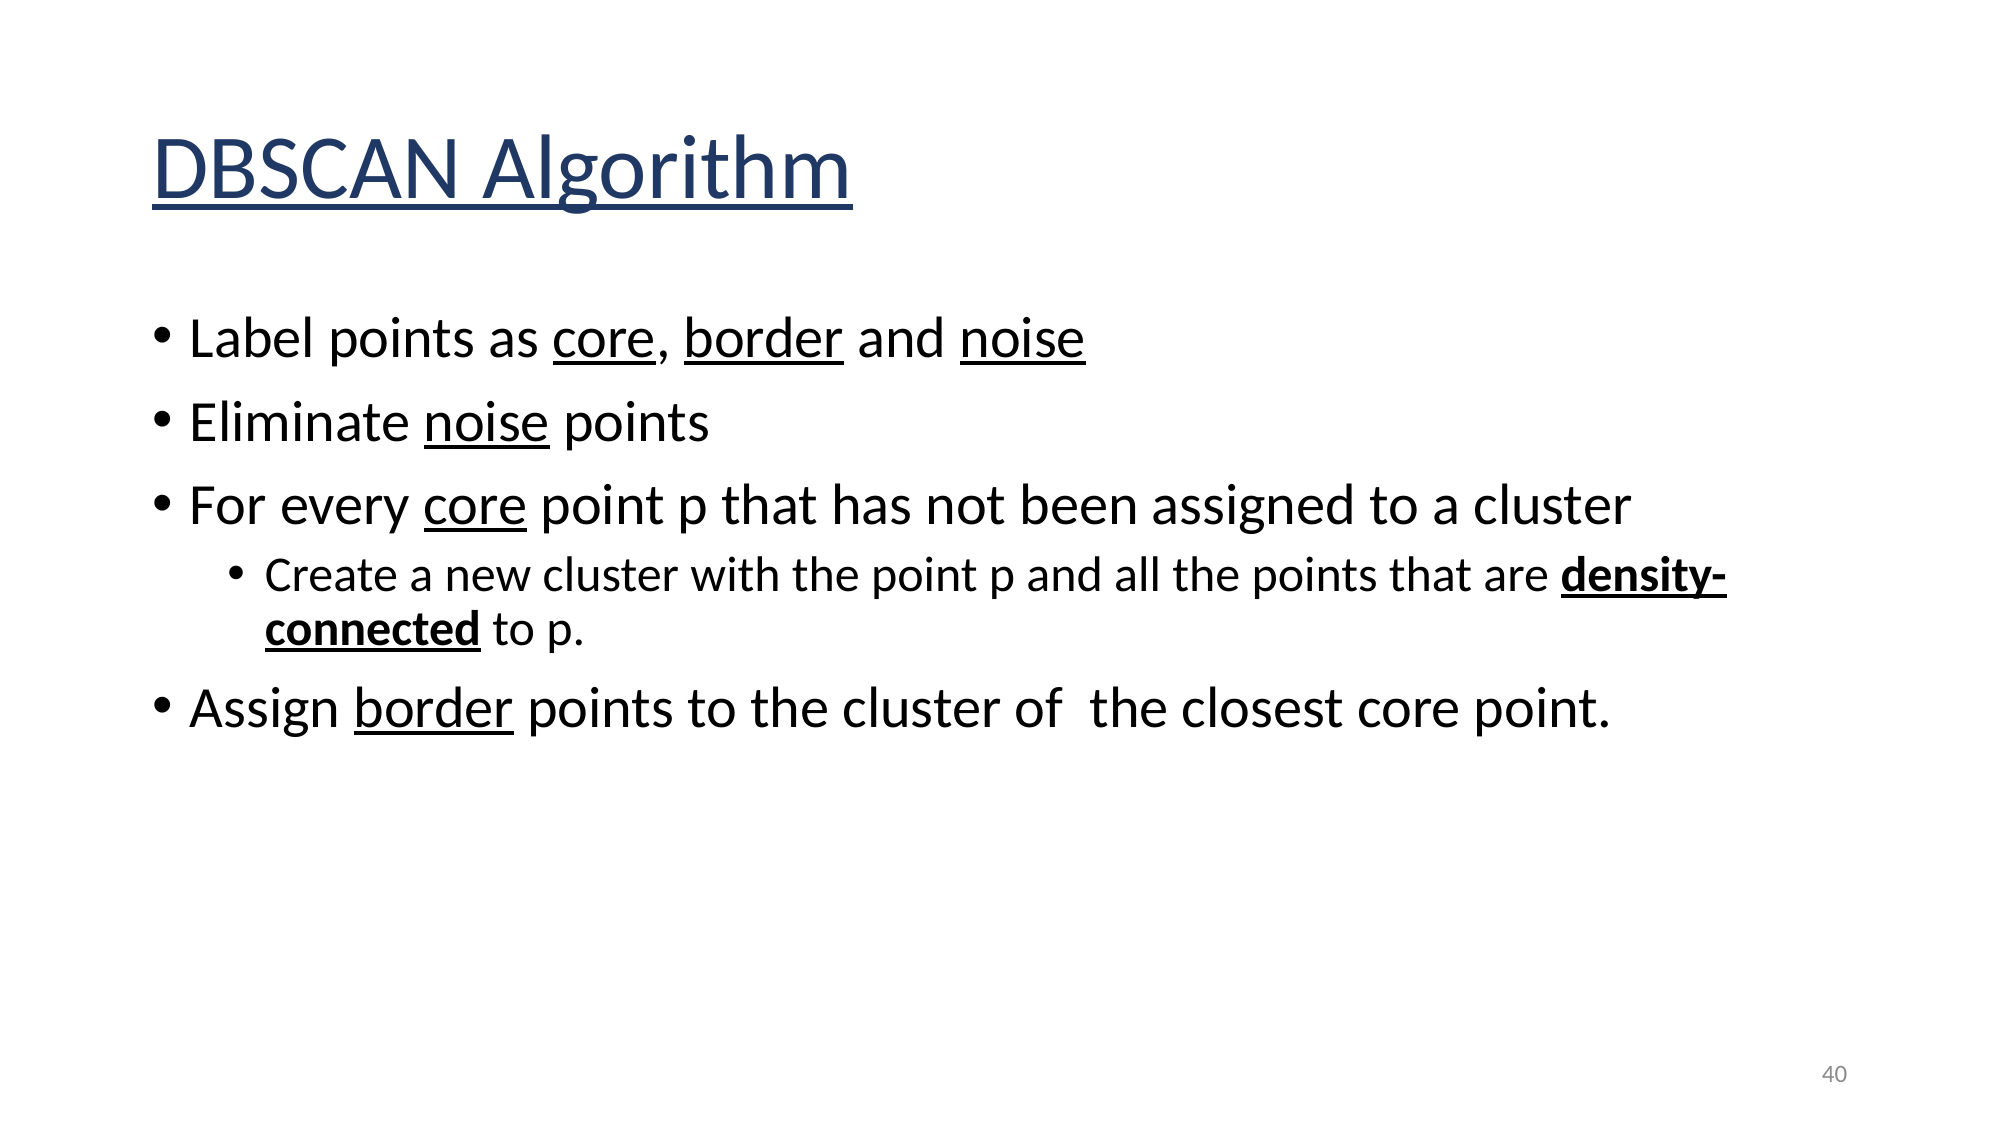

# DBSCAN Algorithm
Label points as core, border and noise
Eliminate noise points
For every core point p that has not been assigned to a cluster
Create a new cluster with the point p and all the points that are density-connected to p.
Assign border points to the cluster of  the closest core point.

40